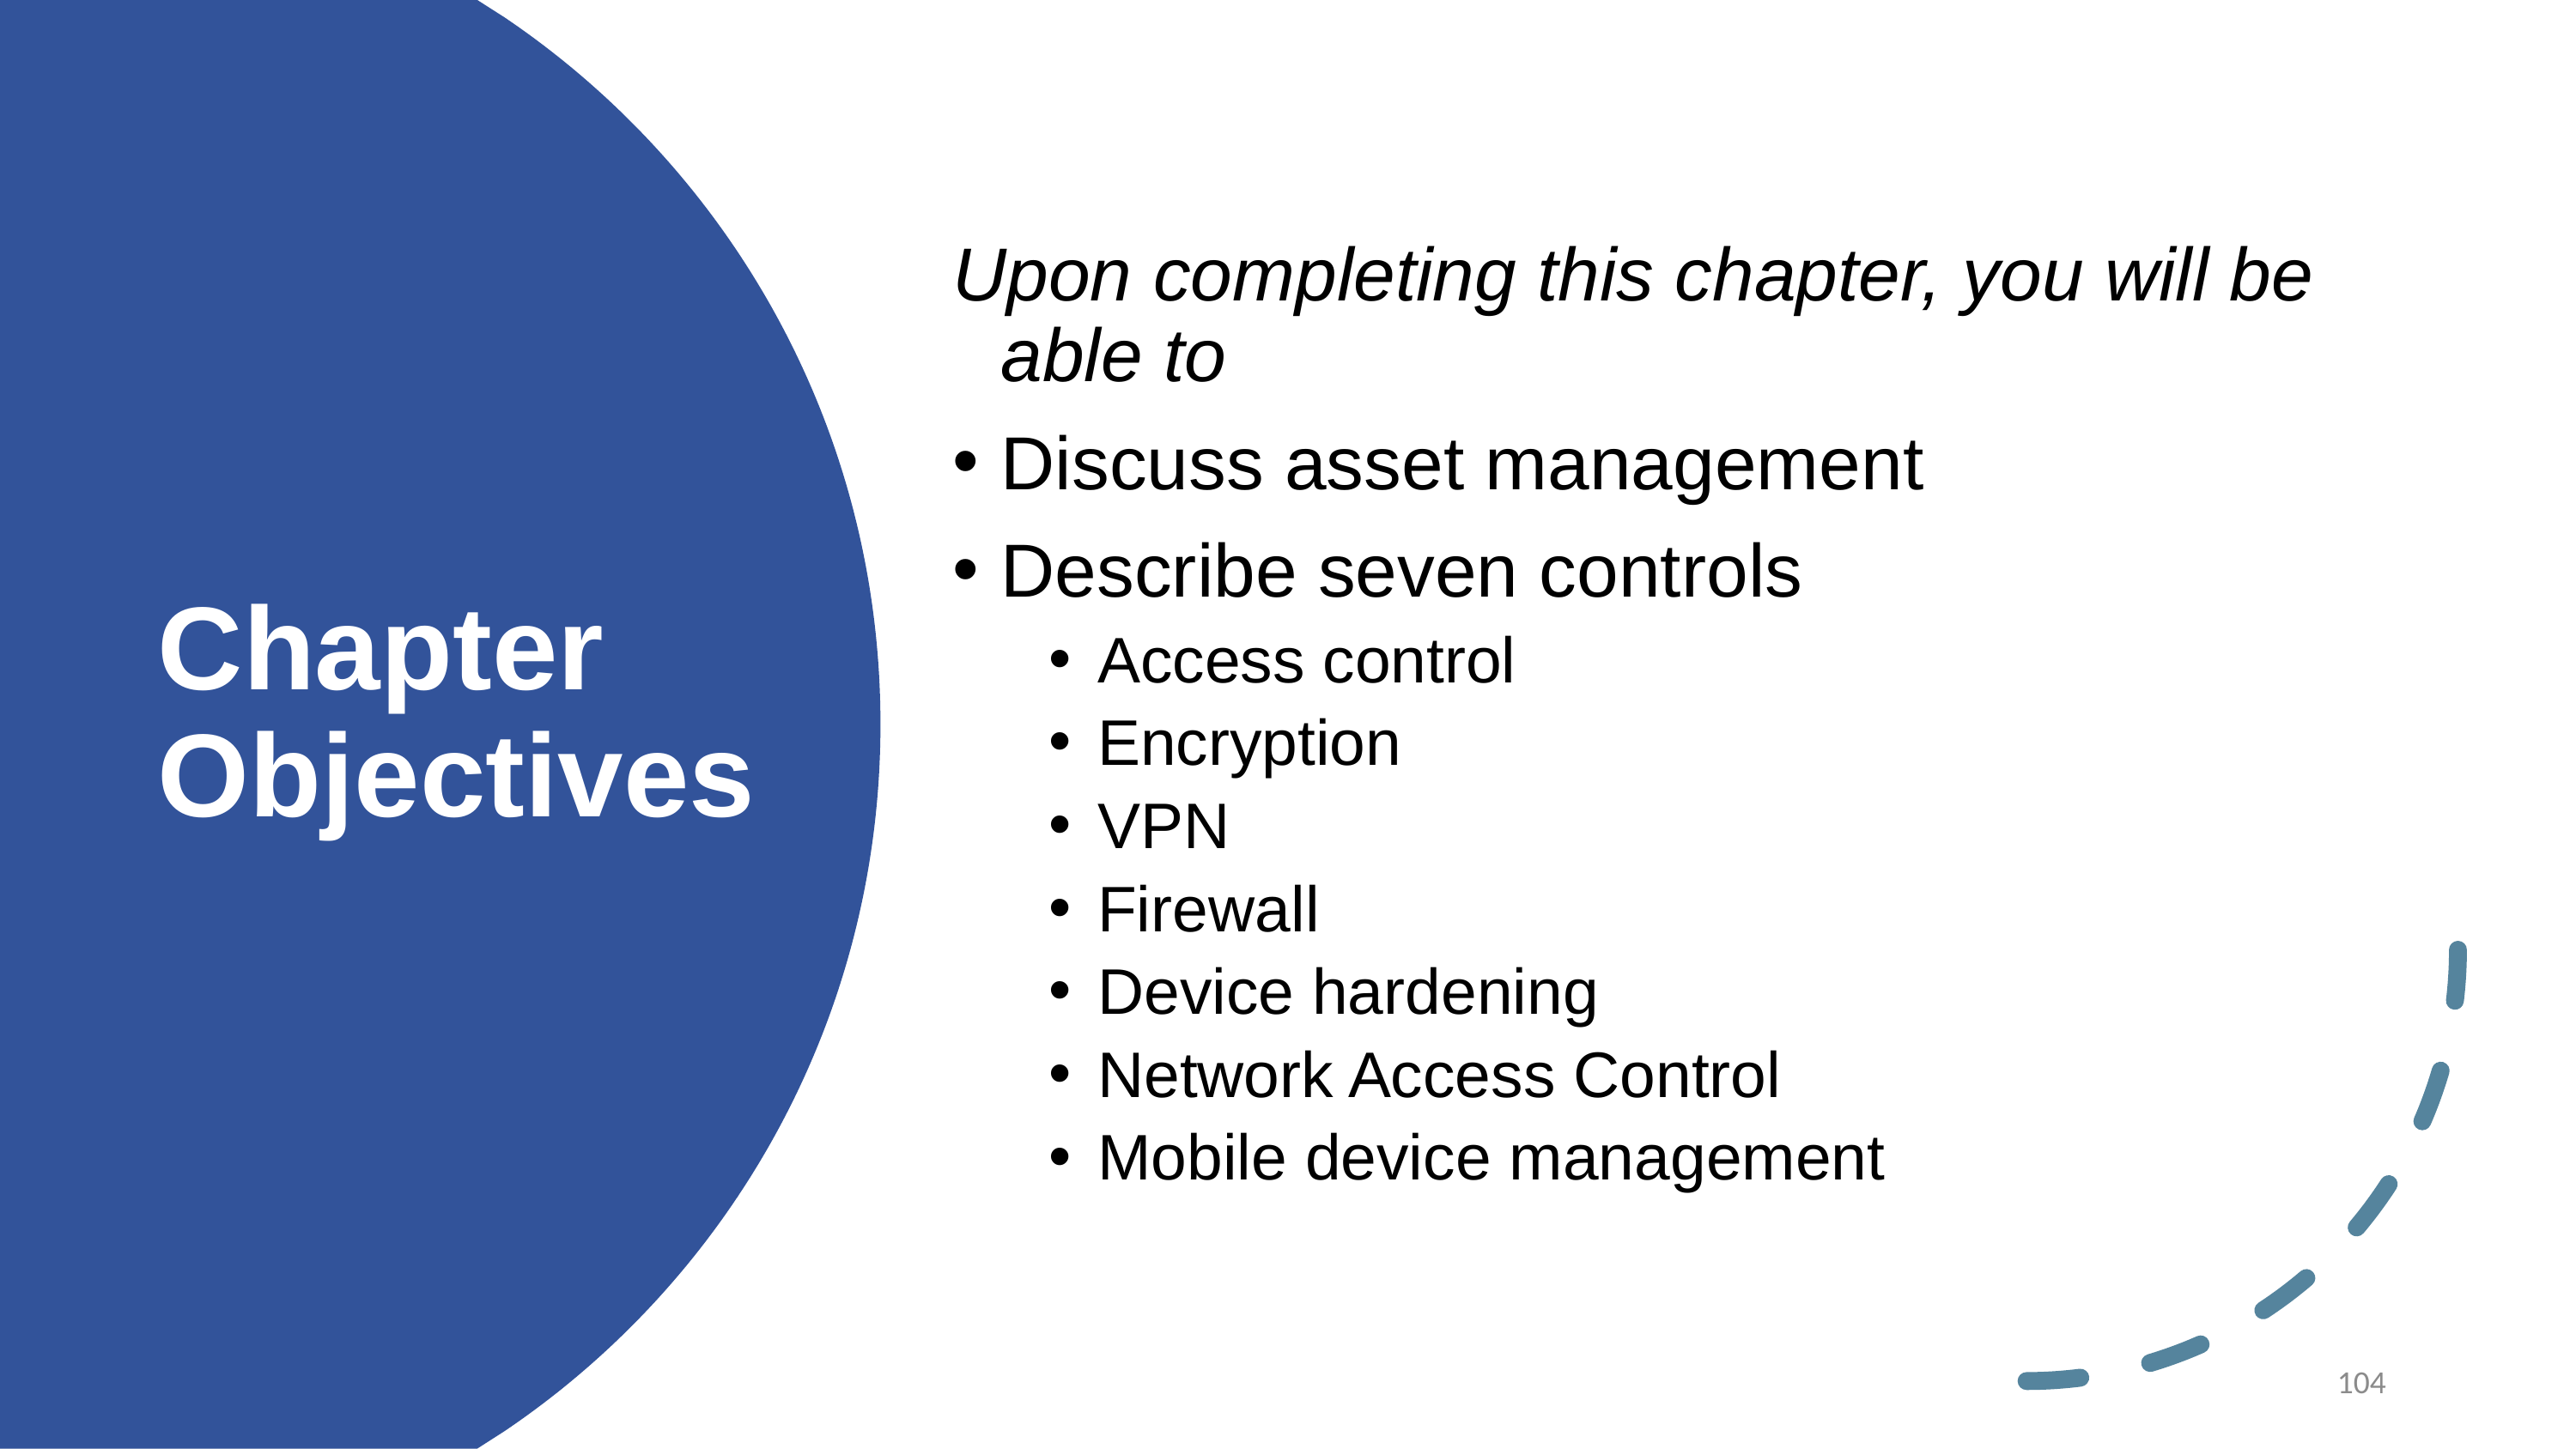

Upon completing this chapter, you will be able to
Discuss asset management
Describe seven controls
Access control
Encryption
VPN
Firewall
Device hardening
Network Access Control
Mobile device management
# Chapter Objectives

104